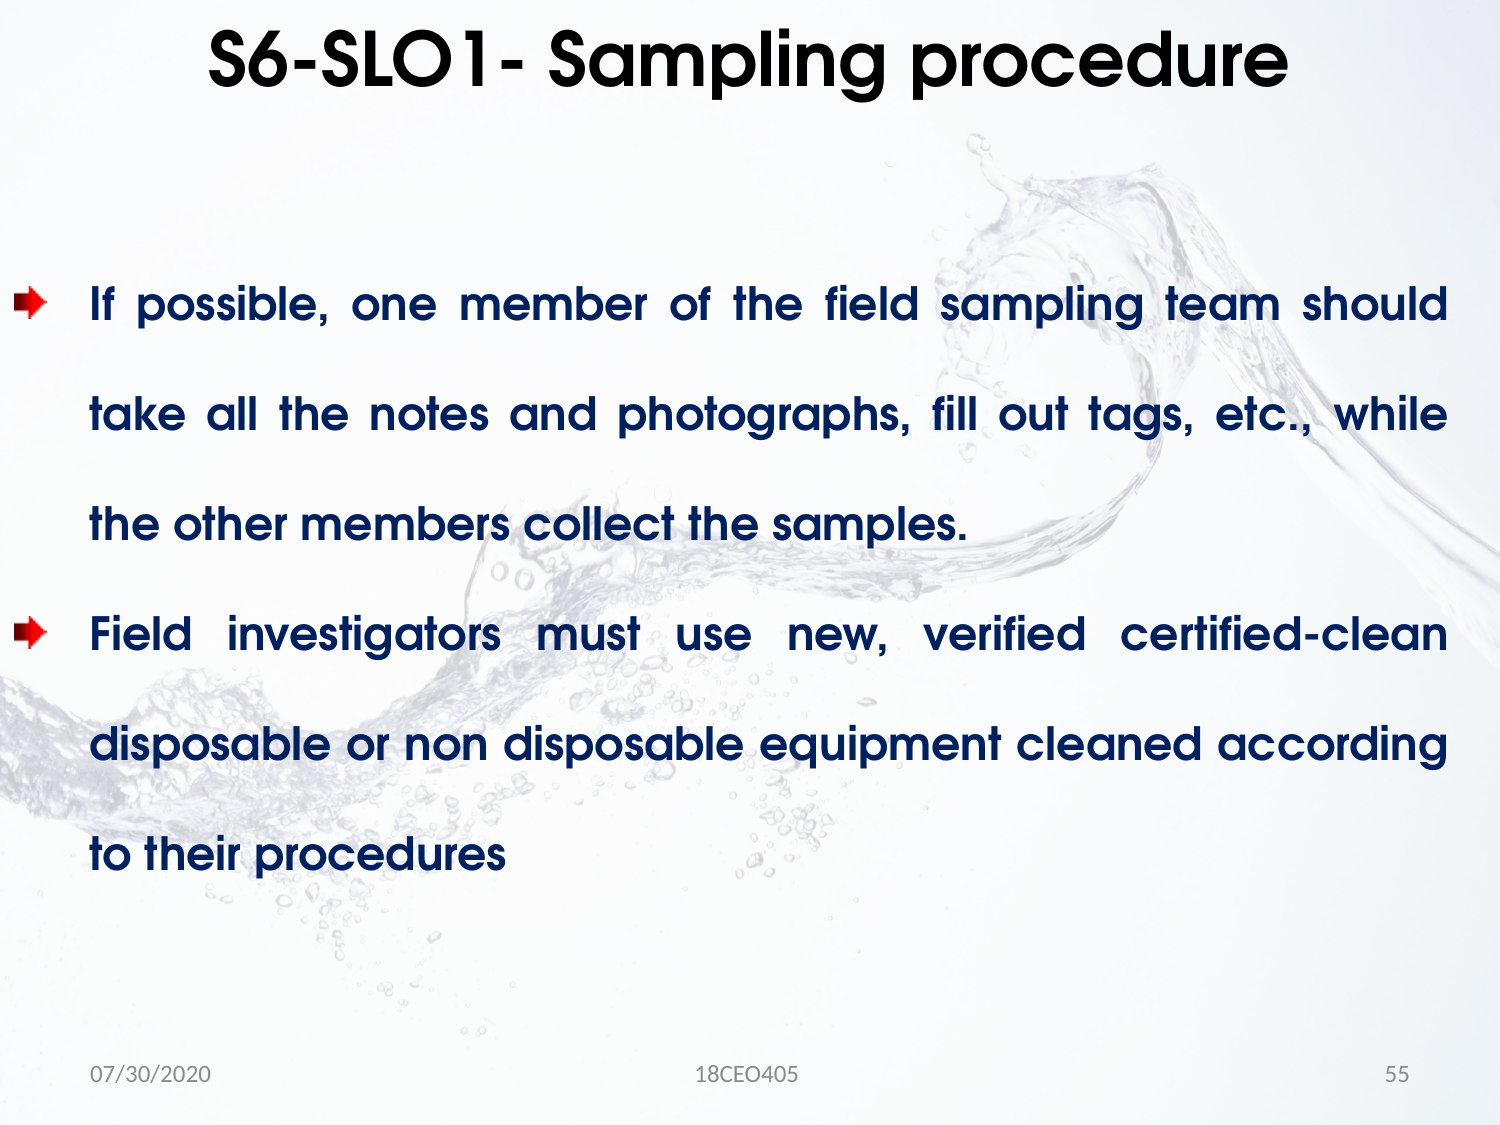

S6-SLO1- Sampling procedure
If possible, one member of the field sampling team should take all the notes and photographs, fill out tags, etc., while the other members collect the samples.
Field investigators must use new, verified certified-clean disposable or non disposable equipment cleaned according to their procedures
07/30/2020
18CEO405
55